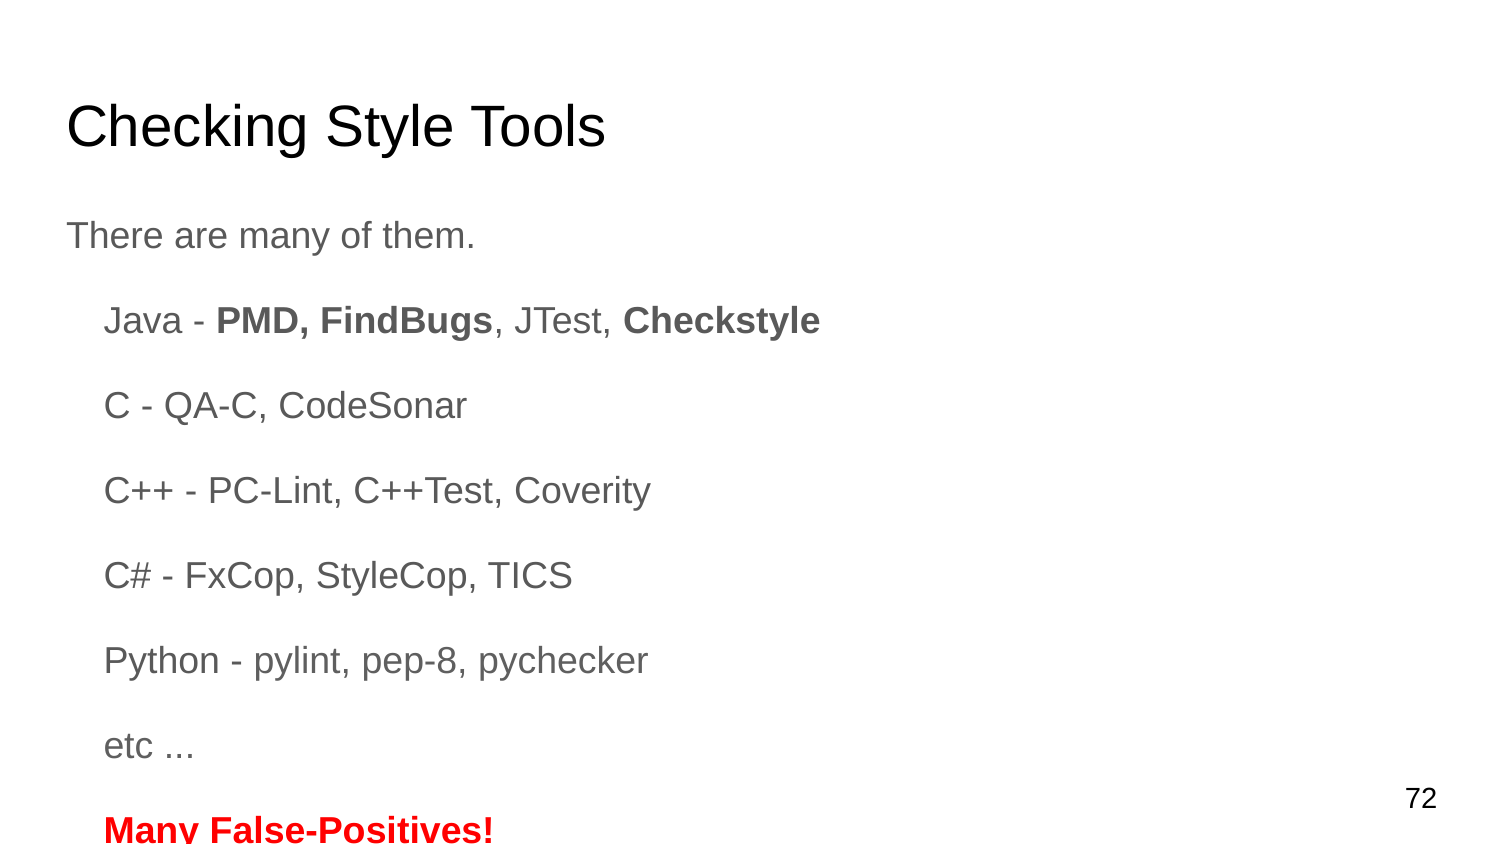

# Checking Style Tools
There are many of them.
Java - PMD, FindBugs, JTest, Checkstyle
C - QA-C, CodeSonar
C++ - PC-Lint, C++Test, Coverity
C# - FxCop, StyleCop, TICS
Python - pylint, pep-8, pychecker
etc ...
Many False-Positives!
Many options. There is not a right one → best check style tool is you!
72